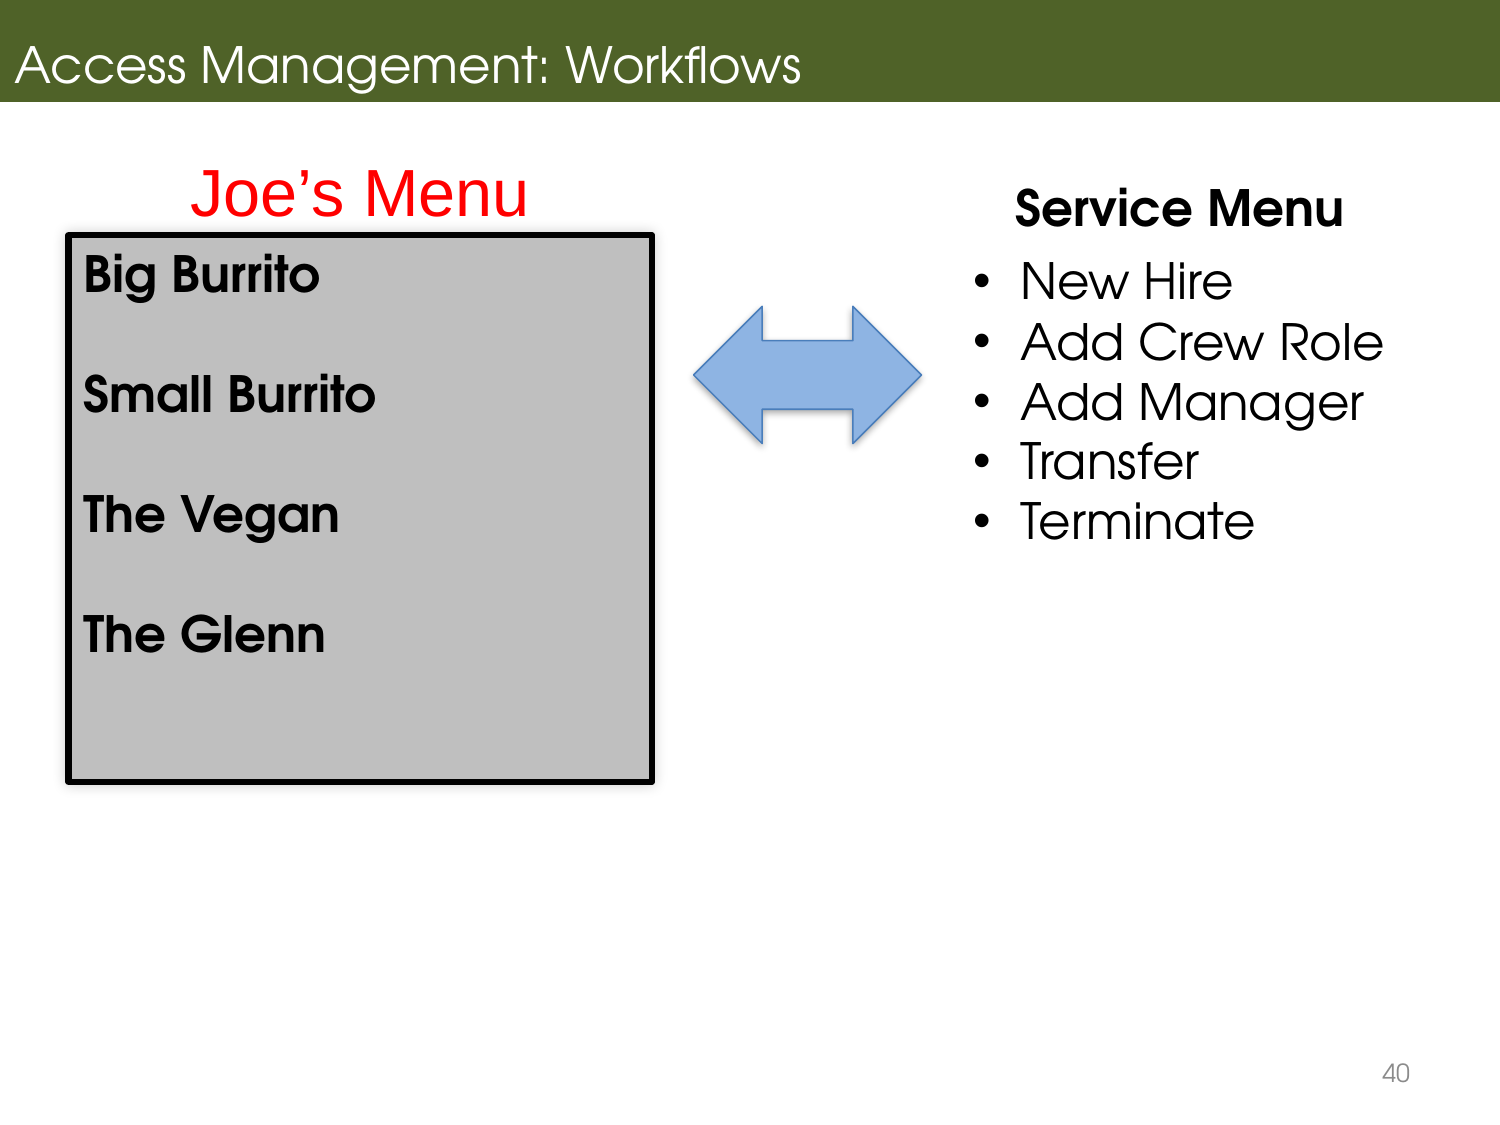

Access Management: Workflows
Joe’s Menu
Service Menu
Big Burrito

Small Burrito

The Vegan

The Glenn

New Hire
Add Crew Role
Add Manager
Transfer
Terminate

40